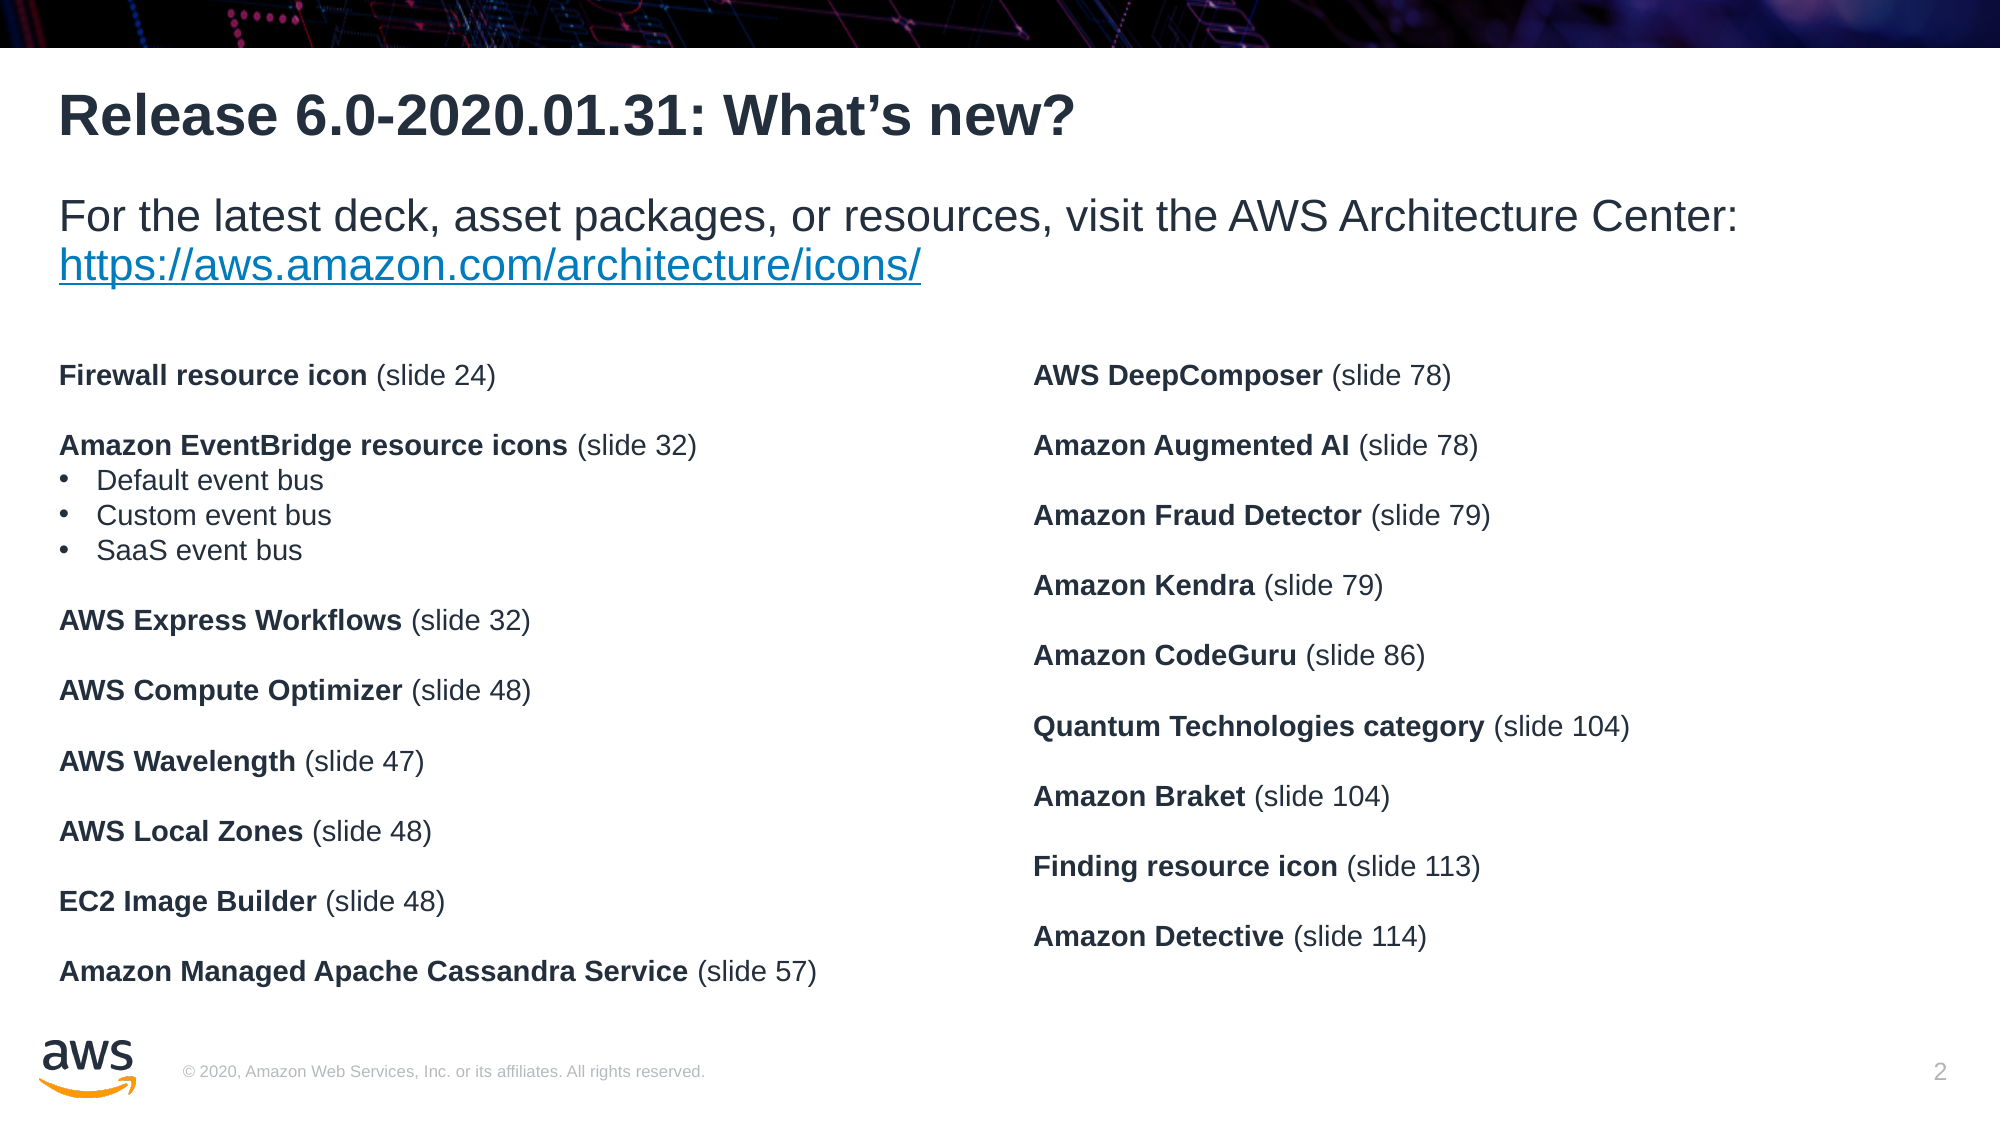

# Release 6.0-2020.01.31: What’s new?
For the latest deck, asset packages, or resources, visit the AWS Architecture Center: https://aws.amazon.com/architecture/icons/
Firewall resource icon (slide 24)

Amazon EventBridge resource icons (slide 32)
Default event bus
Custom event bus
SaaS event bus

AWS Express Workflows (slide 32)

AWS Compute Optimizer (slide 48)

AWS Wavelength (slide 47)

AWS Local Zones (slide 48)

EC2 Image Builder (slide 48)

Amazon Managed Apache Cassandra Service (slide 57)

AWS DeepComposer (slide 78)

Amazon Augmented AI (slide 78)

Amazon Fraud Detector (slide 79)

Amazon Kendra (slide 79)

Amazon CodeGuru (slide 86)

Quantum Technologies category (slide 104)

Amazon Braket (slide 104)

Finding resource icon (slide 113)

Amazon Detective (slide 114)

2